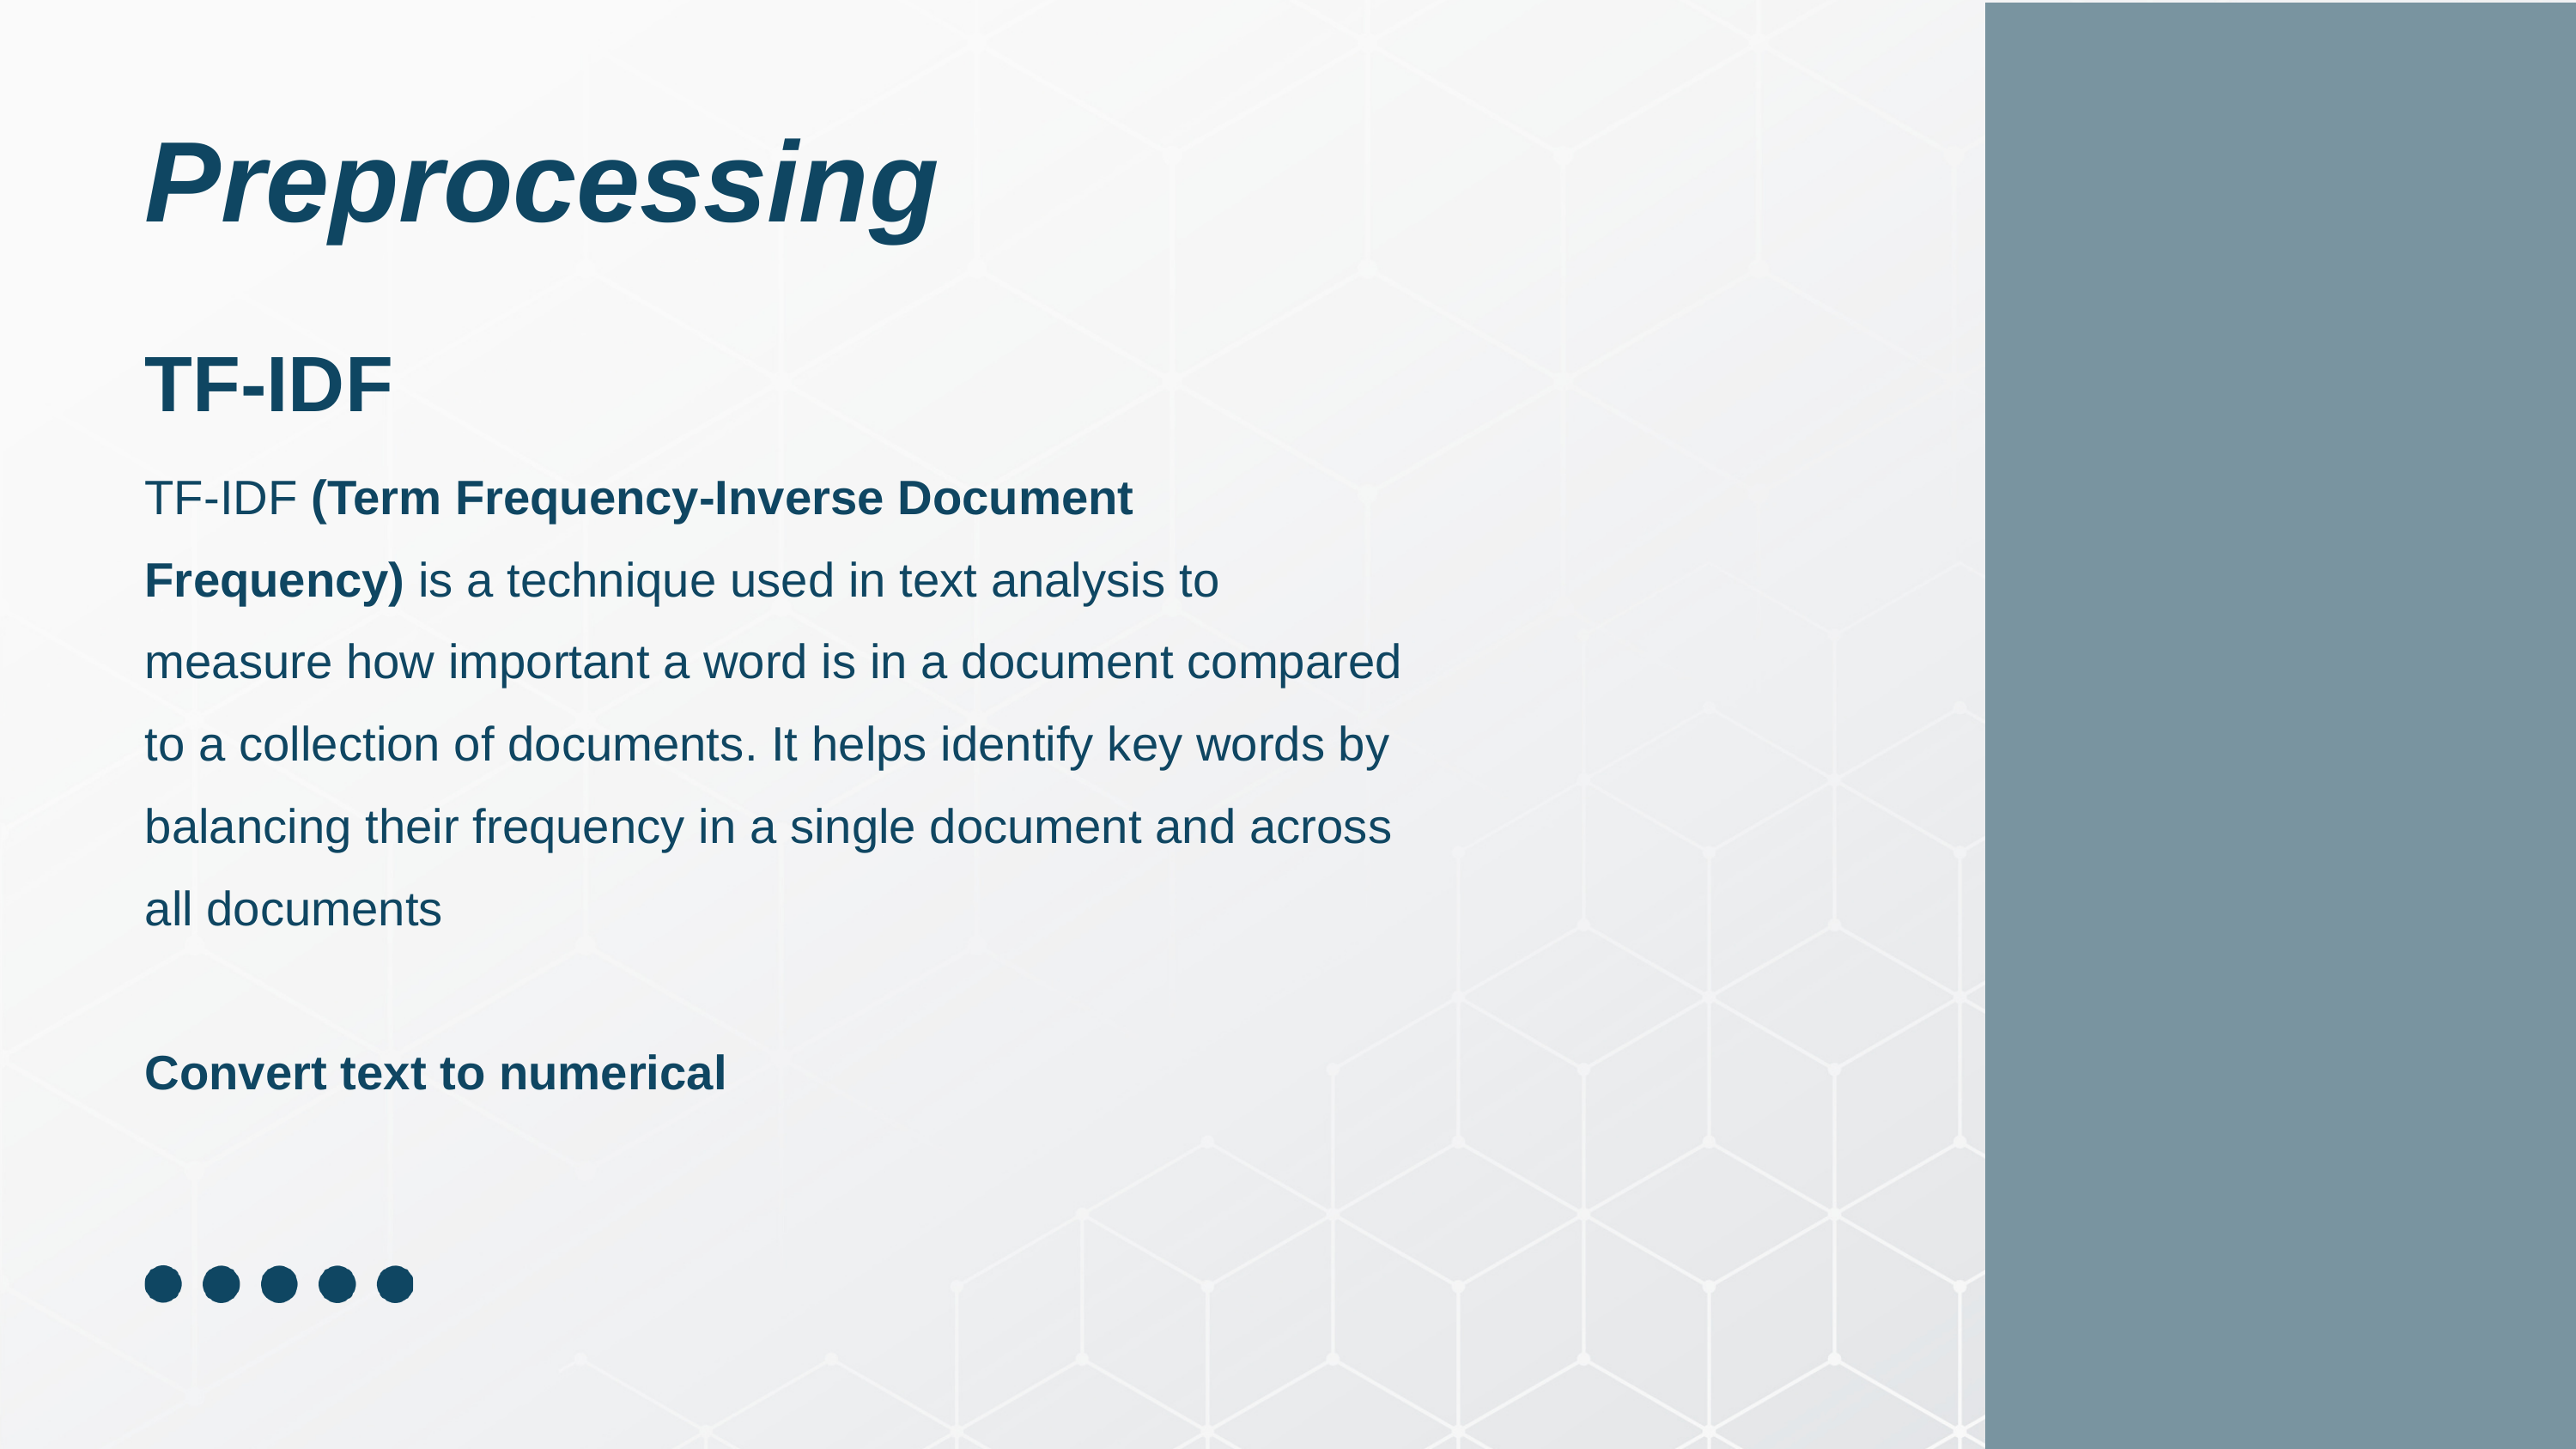

Preprocessing
TF-IDF
TF-IDF (Term Frequency-Inverse Document Frequency) is a technique used in text analysis to measure how important a word is in a document compared to a collection of documents. It helps identify key words by balancing their frequency in a single document and across all documents

Convert text to numerical